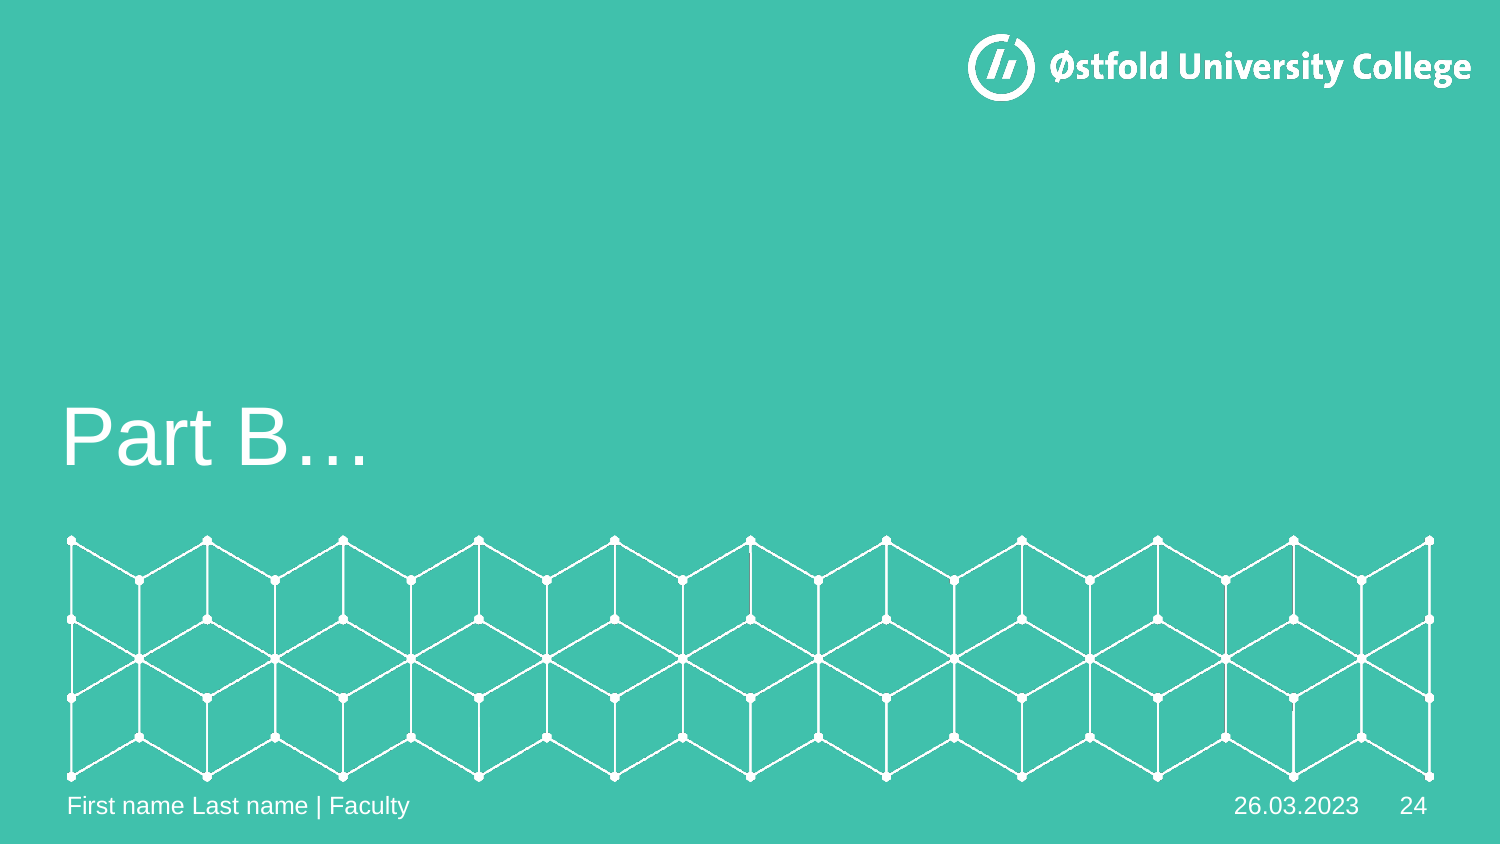

# Part B…
First name Last name | Faculty
24
26.03.2023